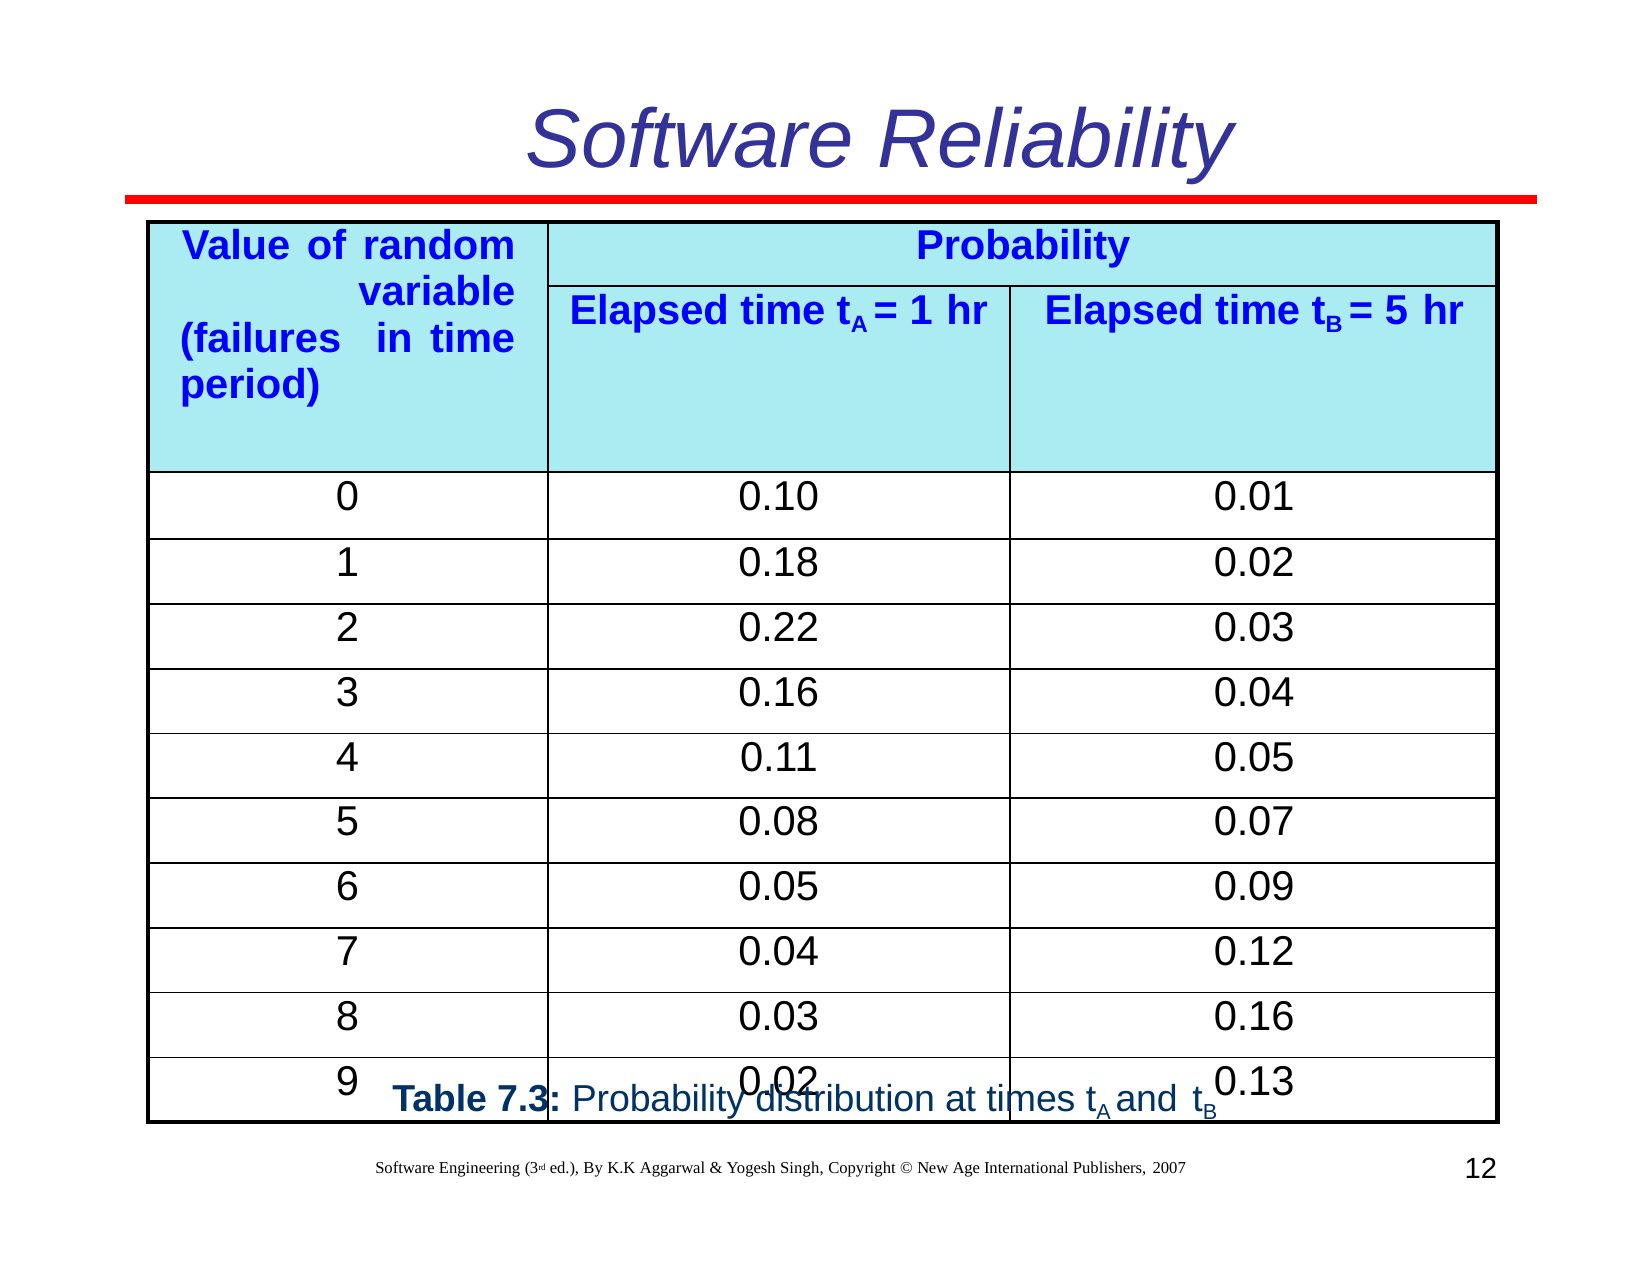

# Software Reliability

| Value of random variable (failures in time period) | Probability |  |
| --- | --- | --- |
|  | Elapsed time tA = 1 hr | Elapsed time tB = 5 hr |
| 0 | 0.10 | 0.01 |
| 1 | 0.18 | 0.02 |
| 2 | 0.22 | 0.03 |
| 3 | 0.16 | 0.04 |
| 4 | 0.11 | 0.05 |
| 5 | 0.08 | 0.07 |
| 6 | 0.05 | 0.09 |
| 7 | 0.04 | 0.12 |
| 8 | 0.03 | 0.16 |
| 9 | 0.02 | 0.13 |
Table 7.3: Probability distribution at times tA and tB
12
Software Engineering (3rd  ed.), By K.K Aggarwal & Yogesh Singh, Copyright © New Age International Publishers, 2007